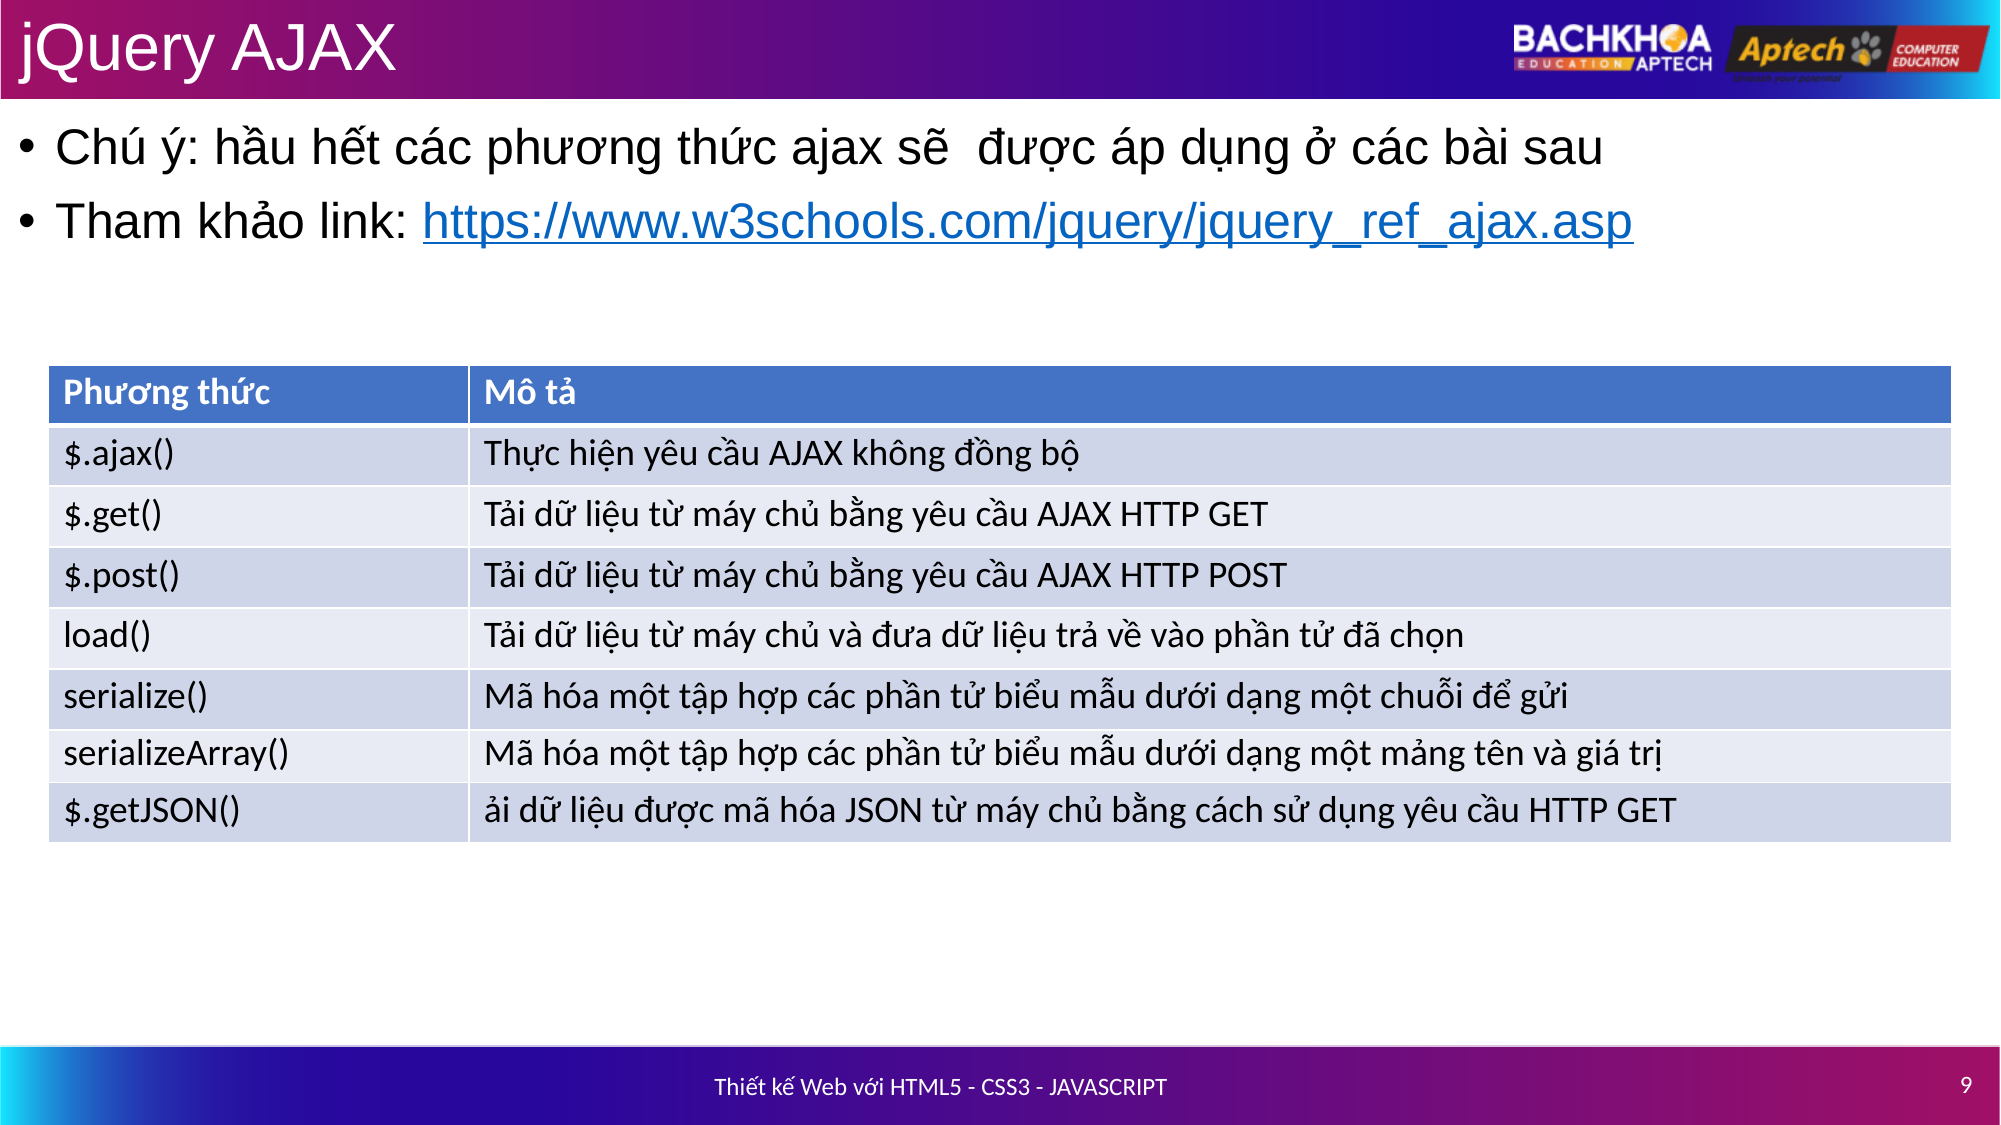

# jQuery AJAX
Chú ý: hầu hết các phương thức ajax sẽ  được áp dụng ở các bài sau
Tham khảo link: https://www.w3schools.com/jquery/jquery_ref_ajax.asp

| Phương thức | Mô tả |
| --- | --- |
| $.ajax() | Thực hiện yêu cầu AJAX không đồng bộ |
| $.get() | Tải dữ liệu từ máy chủ bằng yêu cầu AJAX HTTP GET |
| $.post() | Tải dữ liệu từ máy chủ bằng yêu cầu AJAX HTTP POST |
| load() | Tải dữ liệu từ máy chủ và đưa dữ liệu trả về vào phần tử đã chọn |
| serialize() | Mã hóa một tập hợp các phần tử biểu mẫu dưới dạng một chuỗi để gửi |
| serializeArray() | Mã hóa một tập hợp các phần tử biểu mẫu dưới dạng một mảng tên và giá trị |
| $.getJSON() | ải dữ liệu được mã hóa JSON từ máy chủ bằng cách sử dụng yêu cầu HTTP GET |
9
Thiết kế Web với HTML5 - CSS3 - JAVASCRIPT